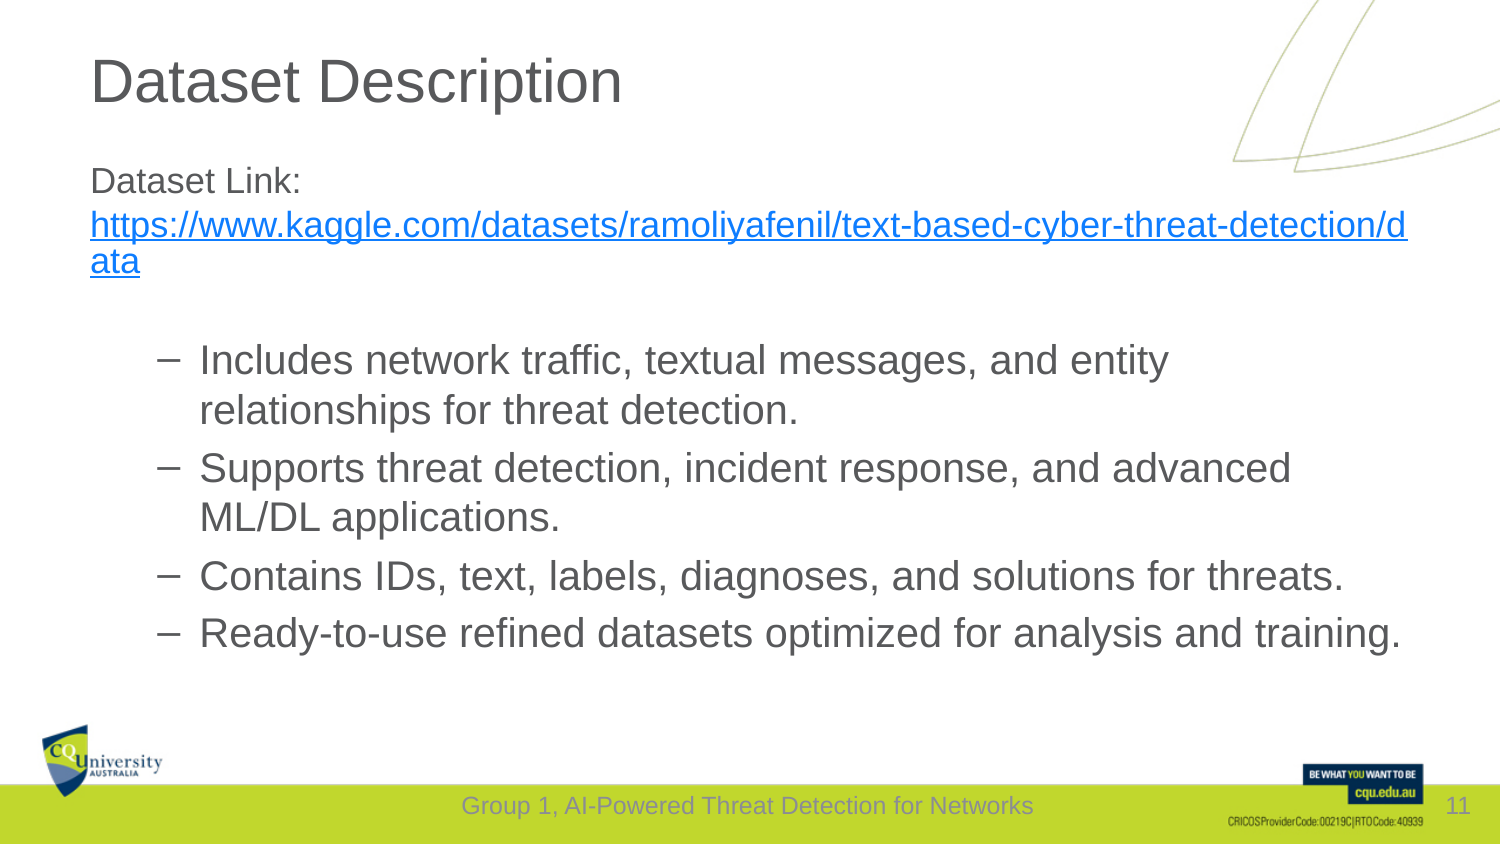

# Dataset Description
Dataset Link: https://www.kaggle.com/datasets/ramoliyafenil/text-based-cyber-threat-detection/data
Includes network traffic, textual messages, and entity relationships for threat detection.
Supports threat detection, incident response, and advanced ML/DL applications.
Contains IDs, text, labels, diagnoses, and solutions for threats.
Ready-to-use refined datasets optimized for analysis and training.

Group 1, AI-Powered Threat Detection for Networks
11